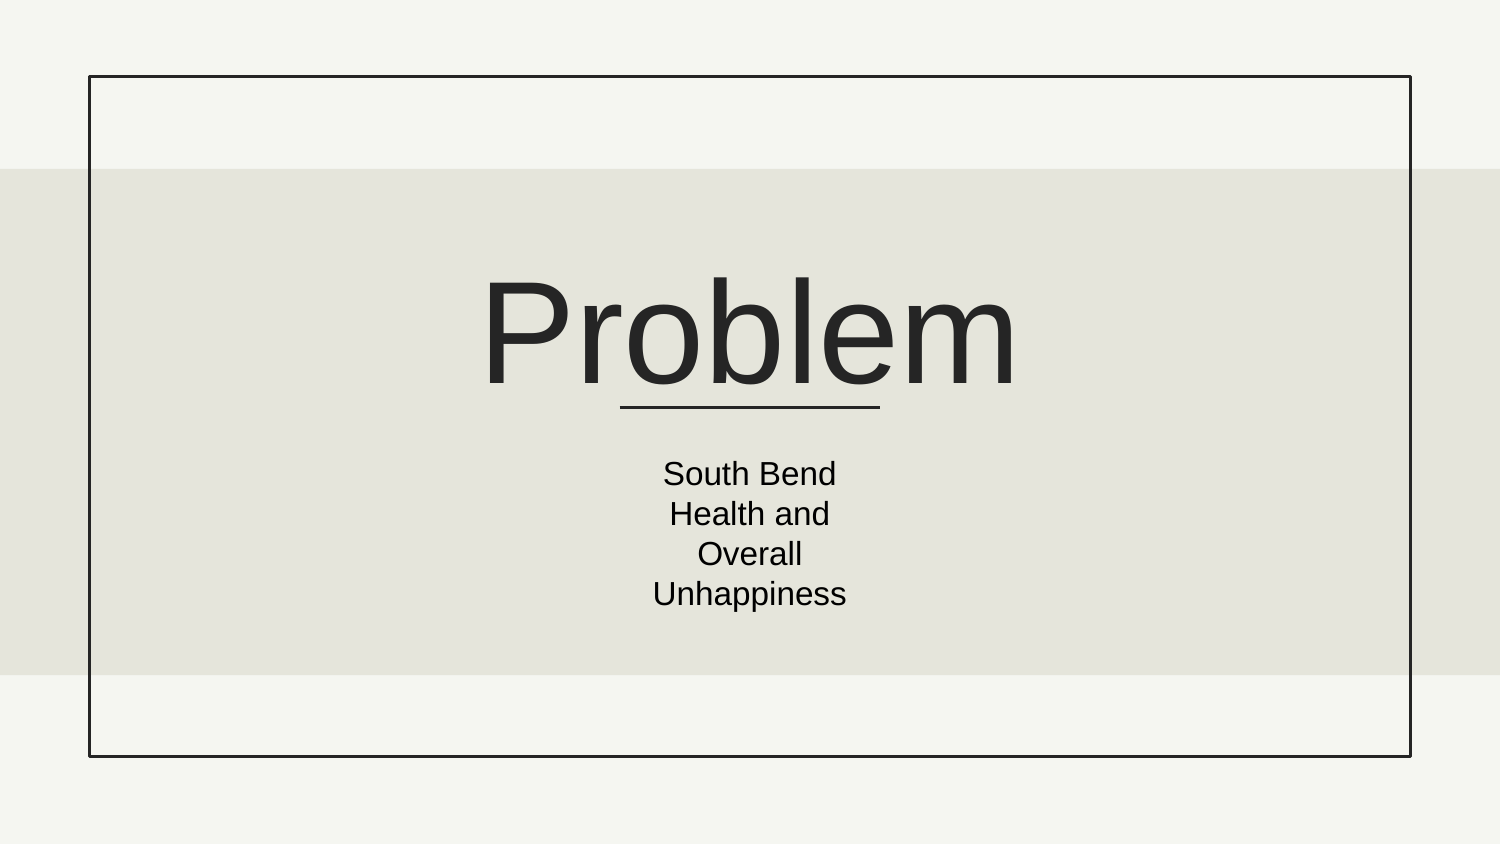

# Problem
South Bend Health and Overall Unhappiness